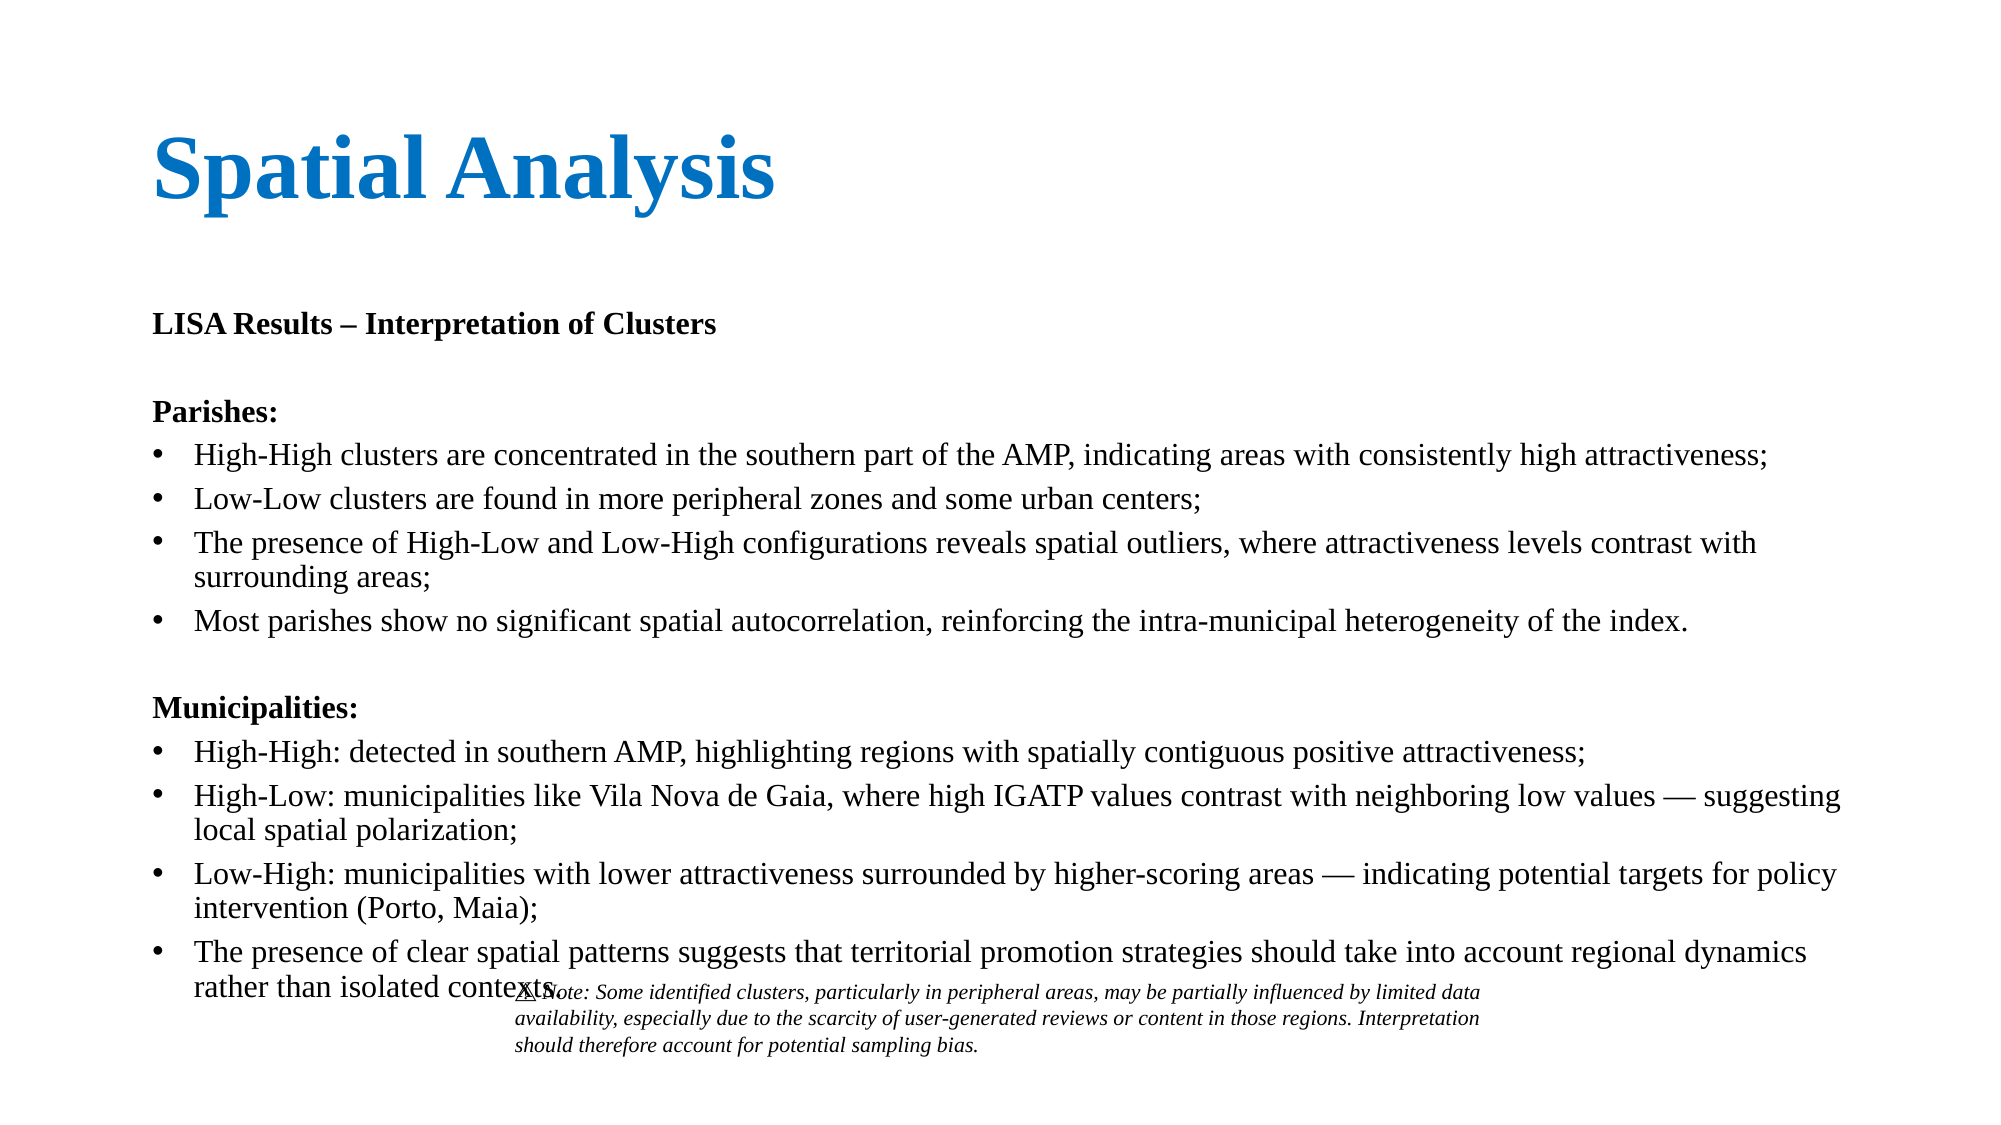

# Spatial Analysis
LISA Results – Interpretation of Clusters

Parishes:
High-High clusters are concentrated in the southern part of the AMP, indicating areas with consistently high attractiveness;
Low-Low clusters are found in more peripheral zones and some urban centers;
The presence of High-Low and Low-High configurations reveals spatial outliers, where attractiveness levels contrast with surrounding areas;
Most parishes show no significant spatial autocorrelation, reinforcing the intra-municipal heterogeneity of the index.

Municipalities:
High-High: detected in southern AMP, highlighting regions with spatially contiguous positive attractiveness;
High-Low: municipalities like Vila Nova de Gaia, where high IGATP values contrast with neighboring low values — suggesting local spatial polarization;
Low-High: municipalities with lower attractiveness surrounded by higher-scoring areas — indicating potential targets for policy intervention (Porto, Maia);
The presence of clear spatial patterns suggests that territorial promotion strategies should take into account regional dynamics rather than isolated contexts.
⚠️ Note: Some identified clusters, particularly in peripheral areas, may be partially influenced by limited data availability, especially due to the scarcity of user-generated reviews or content in those regions. Interpretation should therefore account for potential sampling bias.